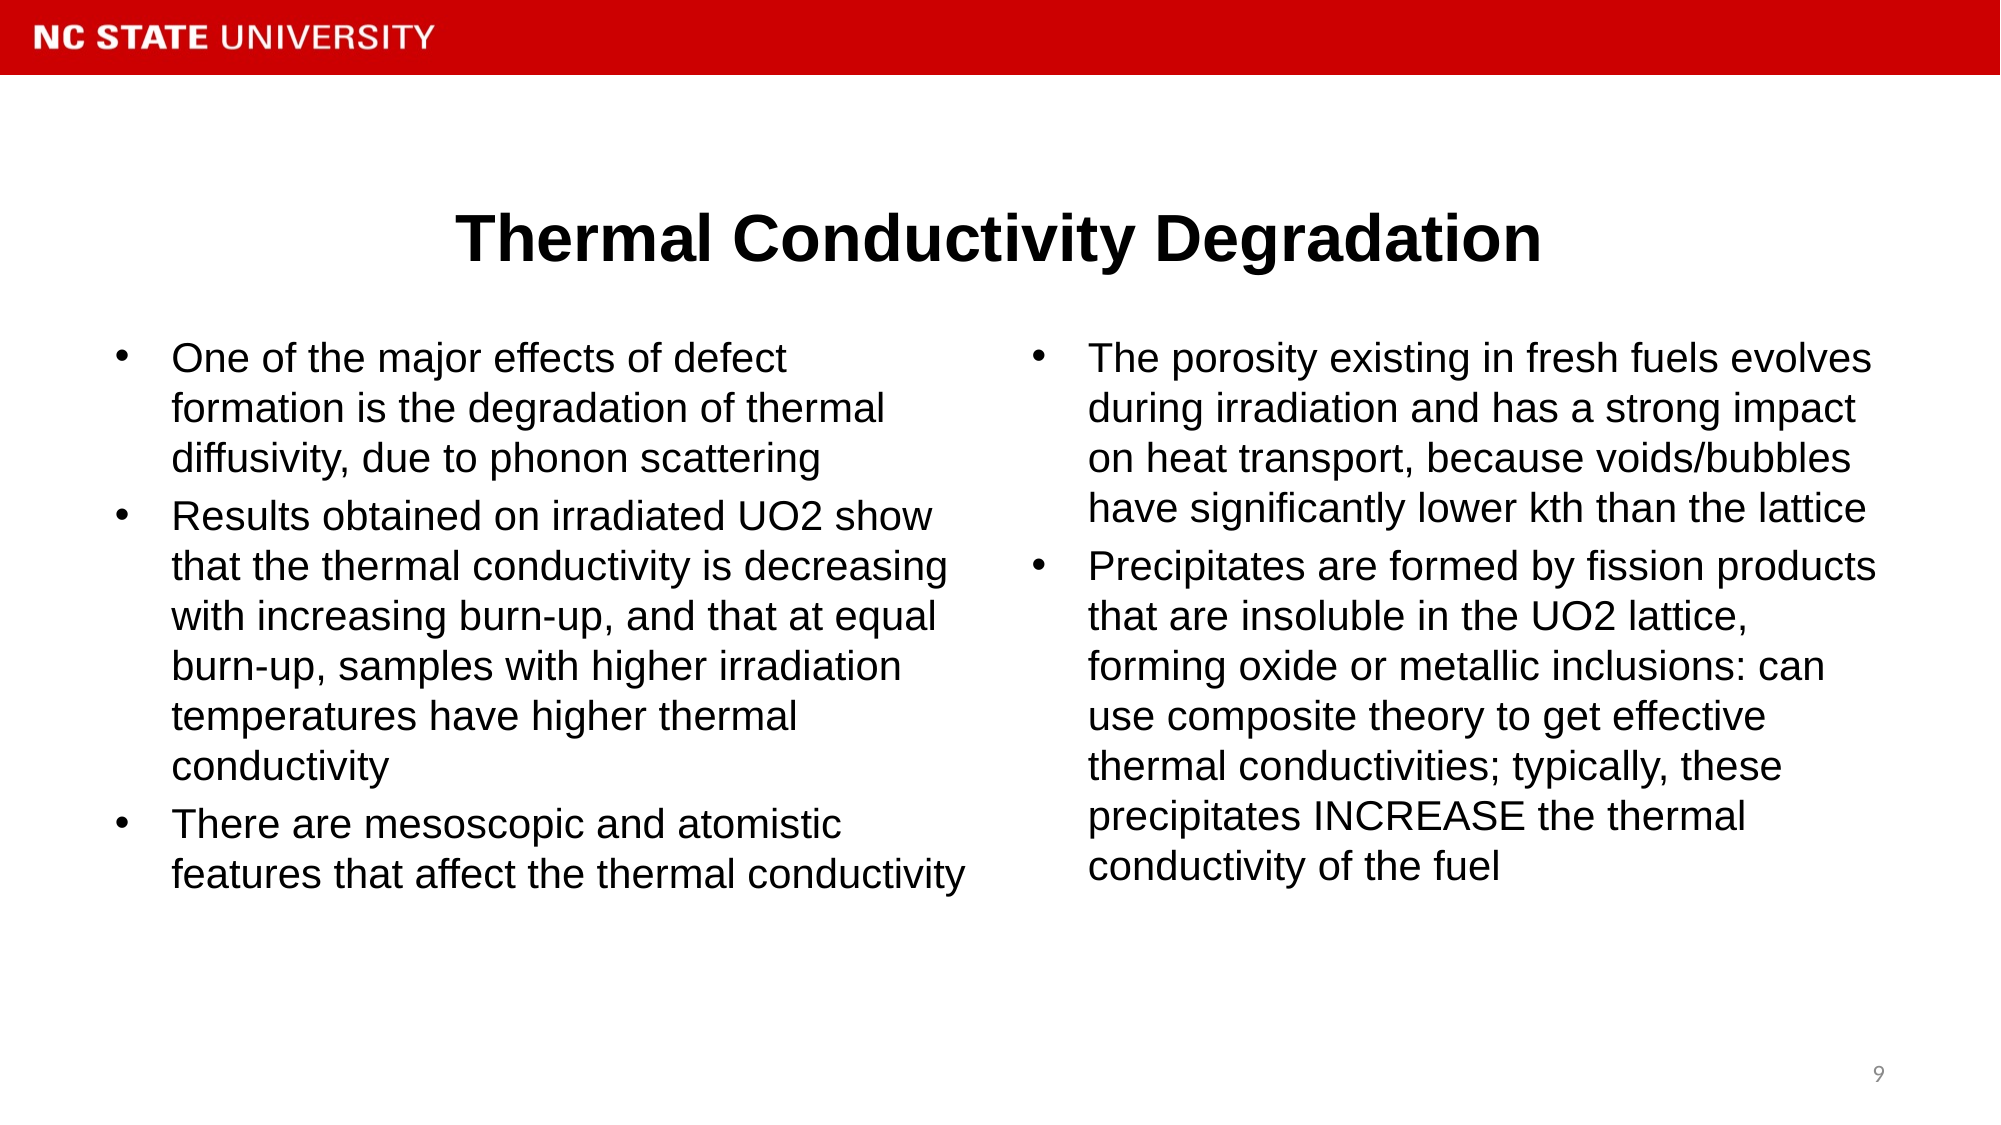

# Thermal Conductivity Degradation
One of the major effects of defect formation is the degradation of thermal diffusivity, due to phonon scattering
Results obtained on irradiated UO2 show that the thermal conductivity is decreasing with increasing burn-up, and that at equal burn-up, samples with higher irradiation temperatures have higher thermal conductivity
There are mesoscopic and atomistic features that affect the thermal conductivity

The porosity existing in fresh fuels evolves during irradiation and has a strong impact on heat transport, because voids/bubbles have significantly lower kth than the lattice
Precipitates are formed by fission products that are insoluble in the UO2 lattice, forming oxide or metallic inclusions: can use composite theory to get effective thermal conductivities; typically, these precipitates INCREASE the thermal conductivity of the fuel

9